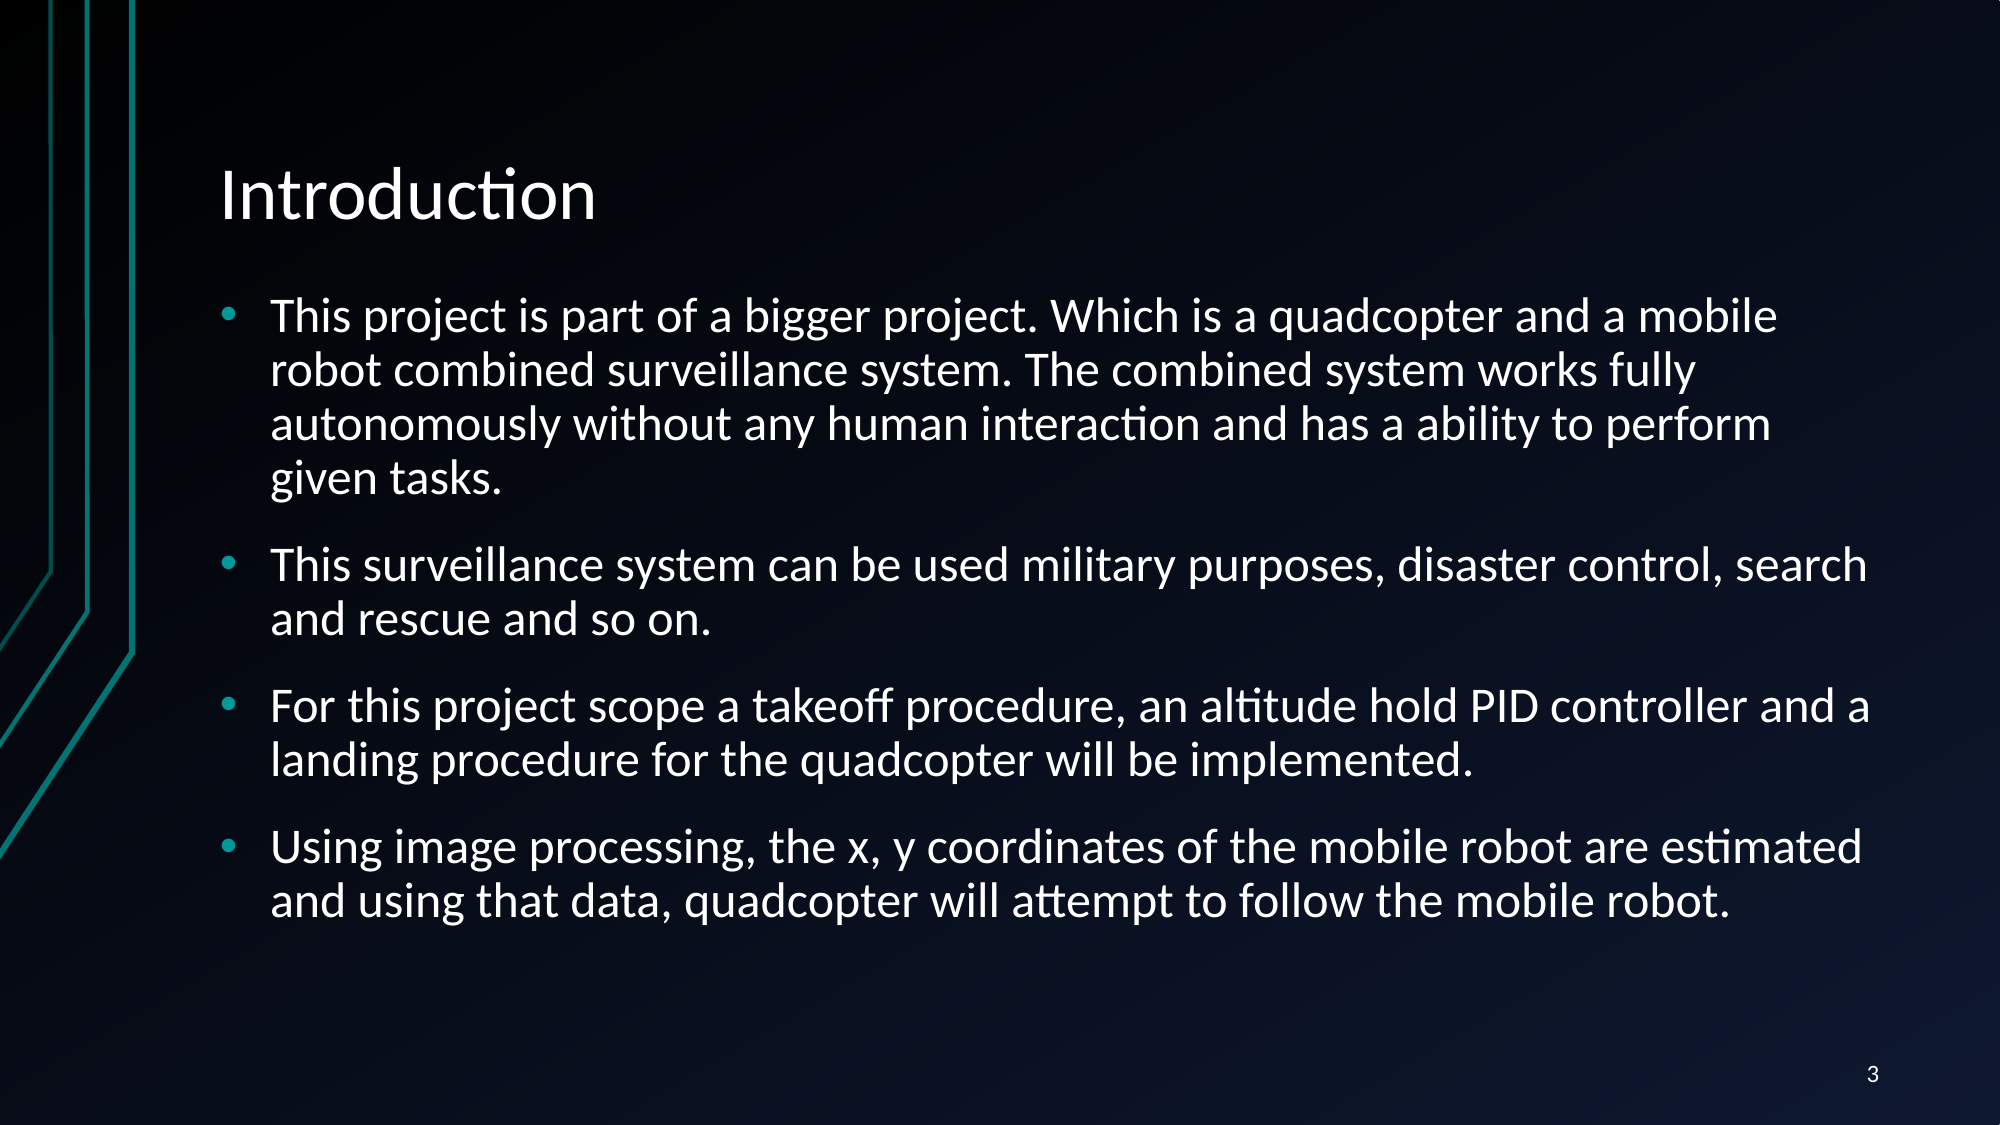

# Introduction
This project is part of a bigger project. Which is a quadcopter and a mobile robot combined surveillance system. The combined system works fully autonomously without any human interaction and has a ability to perform given tasks.
This surveillance system can be used military purposes, disaster control, search and rescue and so on.
For this project scope a takeoff procedure, an altitude hold PID controller and a landing procedure for the quadcopter will be implemented.
Using image processing, the x, y coordinates of the mobile robot are estimated and using that data, quadcopter will attempt to follow the mobile robot.
3